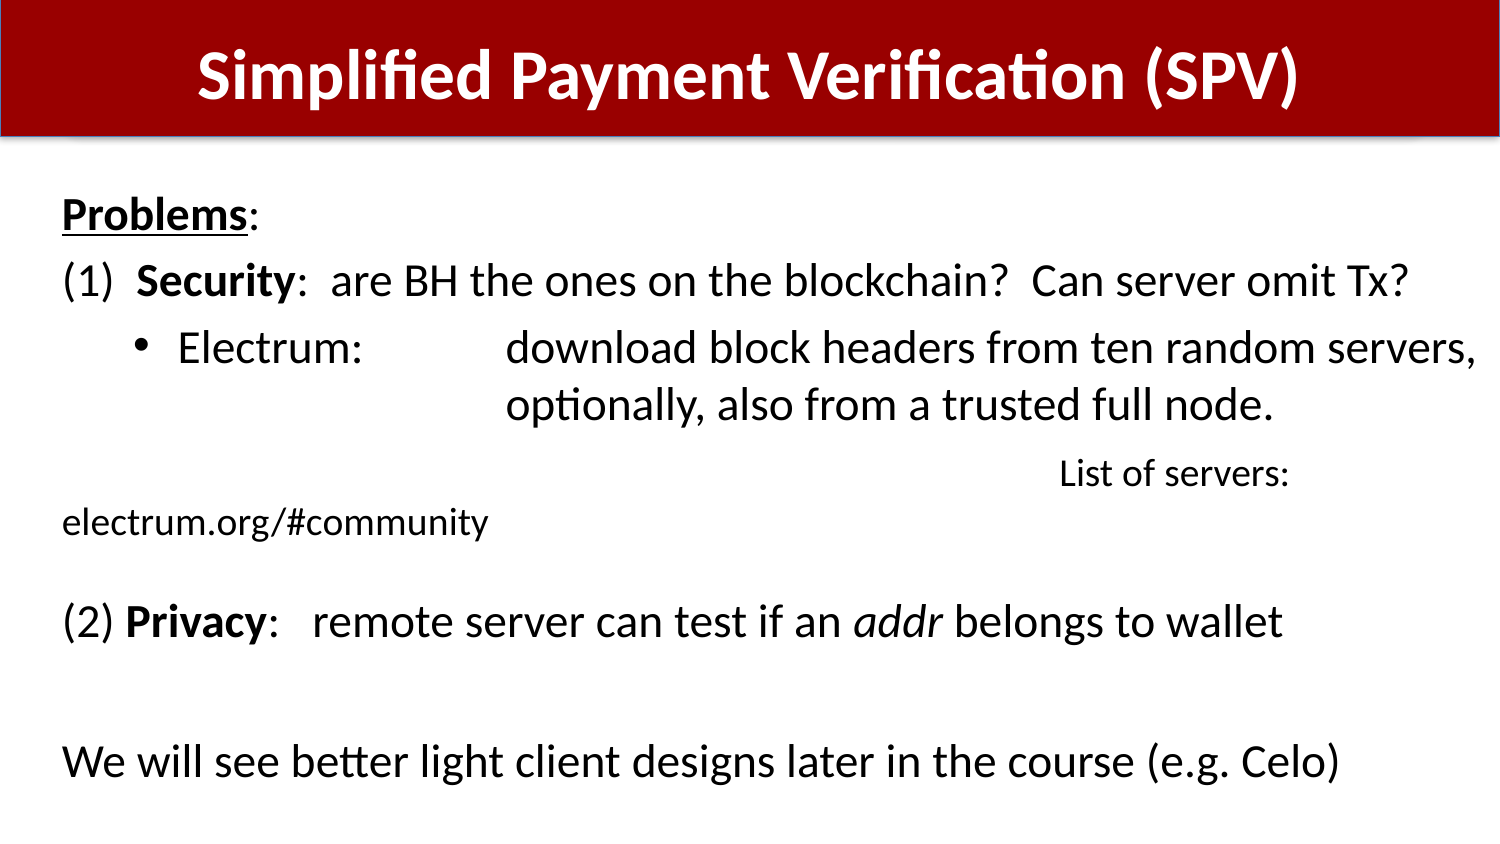

# Simplified Payment Verification (SPV)
Problems:
(1)  Security:  are BH the ones on the blockchain?  Can server omit Tx?
Electrum:	download block headers from ten random servers,
	optionally, also from a trusted full node.
							List of servers:   electrum.org/#community
(2) Privacy:   remote server can test if an addr belongs to wallet
We will see better light client designs later in the course (e.g. Celo)